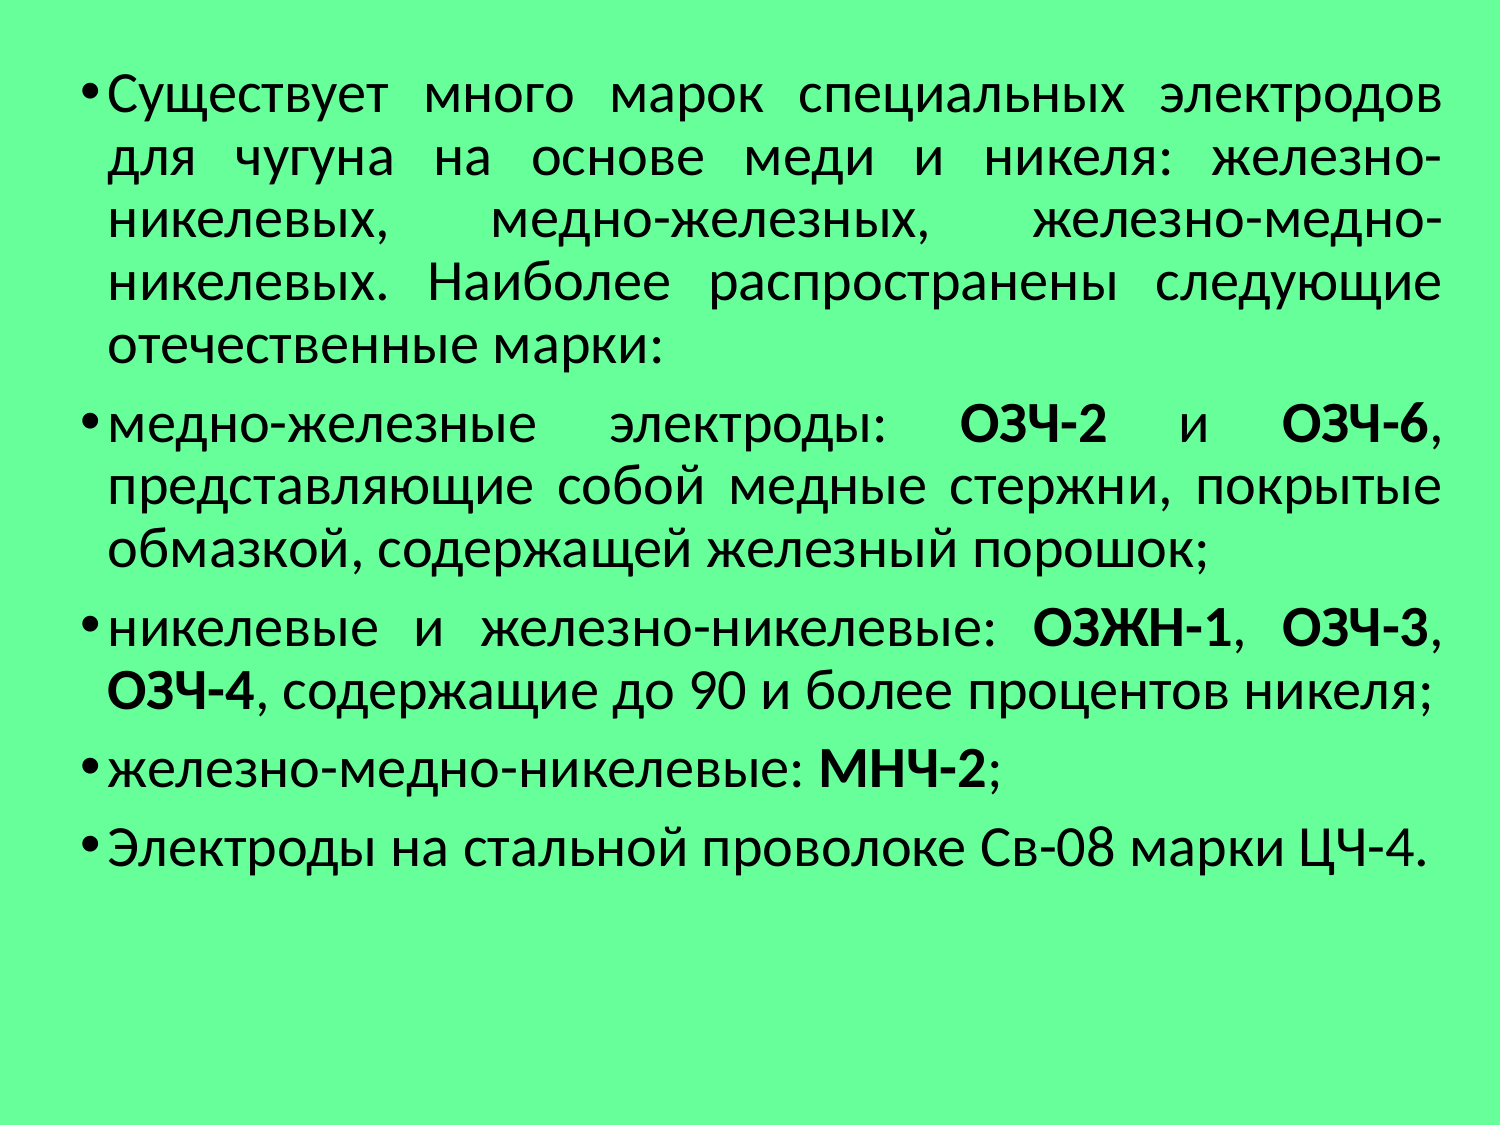

Существует много марок специальных электродов для чугуна на основе меди и никеля: железно-никелевых, медно-железных, железно-медно-никелевых. Наиболее распространены следующие отечественные марки:
медно-железные электроды: ОЗЧ-2 и ОЗЧ-6, представляющие собой медные стержни, покрытые обмазкой, содержащей железный порошок;
никелевые и железно-никелевые: ОЗЖН-1, ОЗЧ-3, ОЗЧ-4, содержащие до 90 и более процентов никеля;
железно-медно-никелевые: МНЧ-2;
Электроды на стальной проволоке Св-08 марки ЦЧ-4.